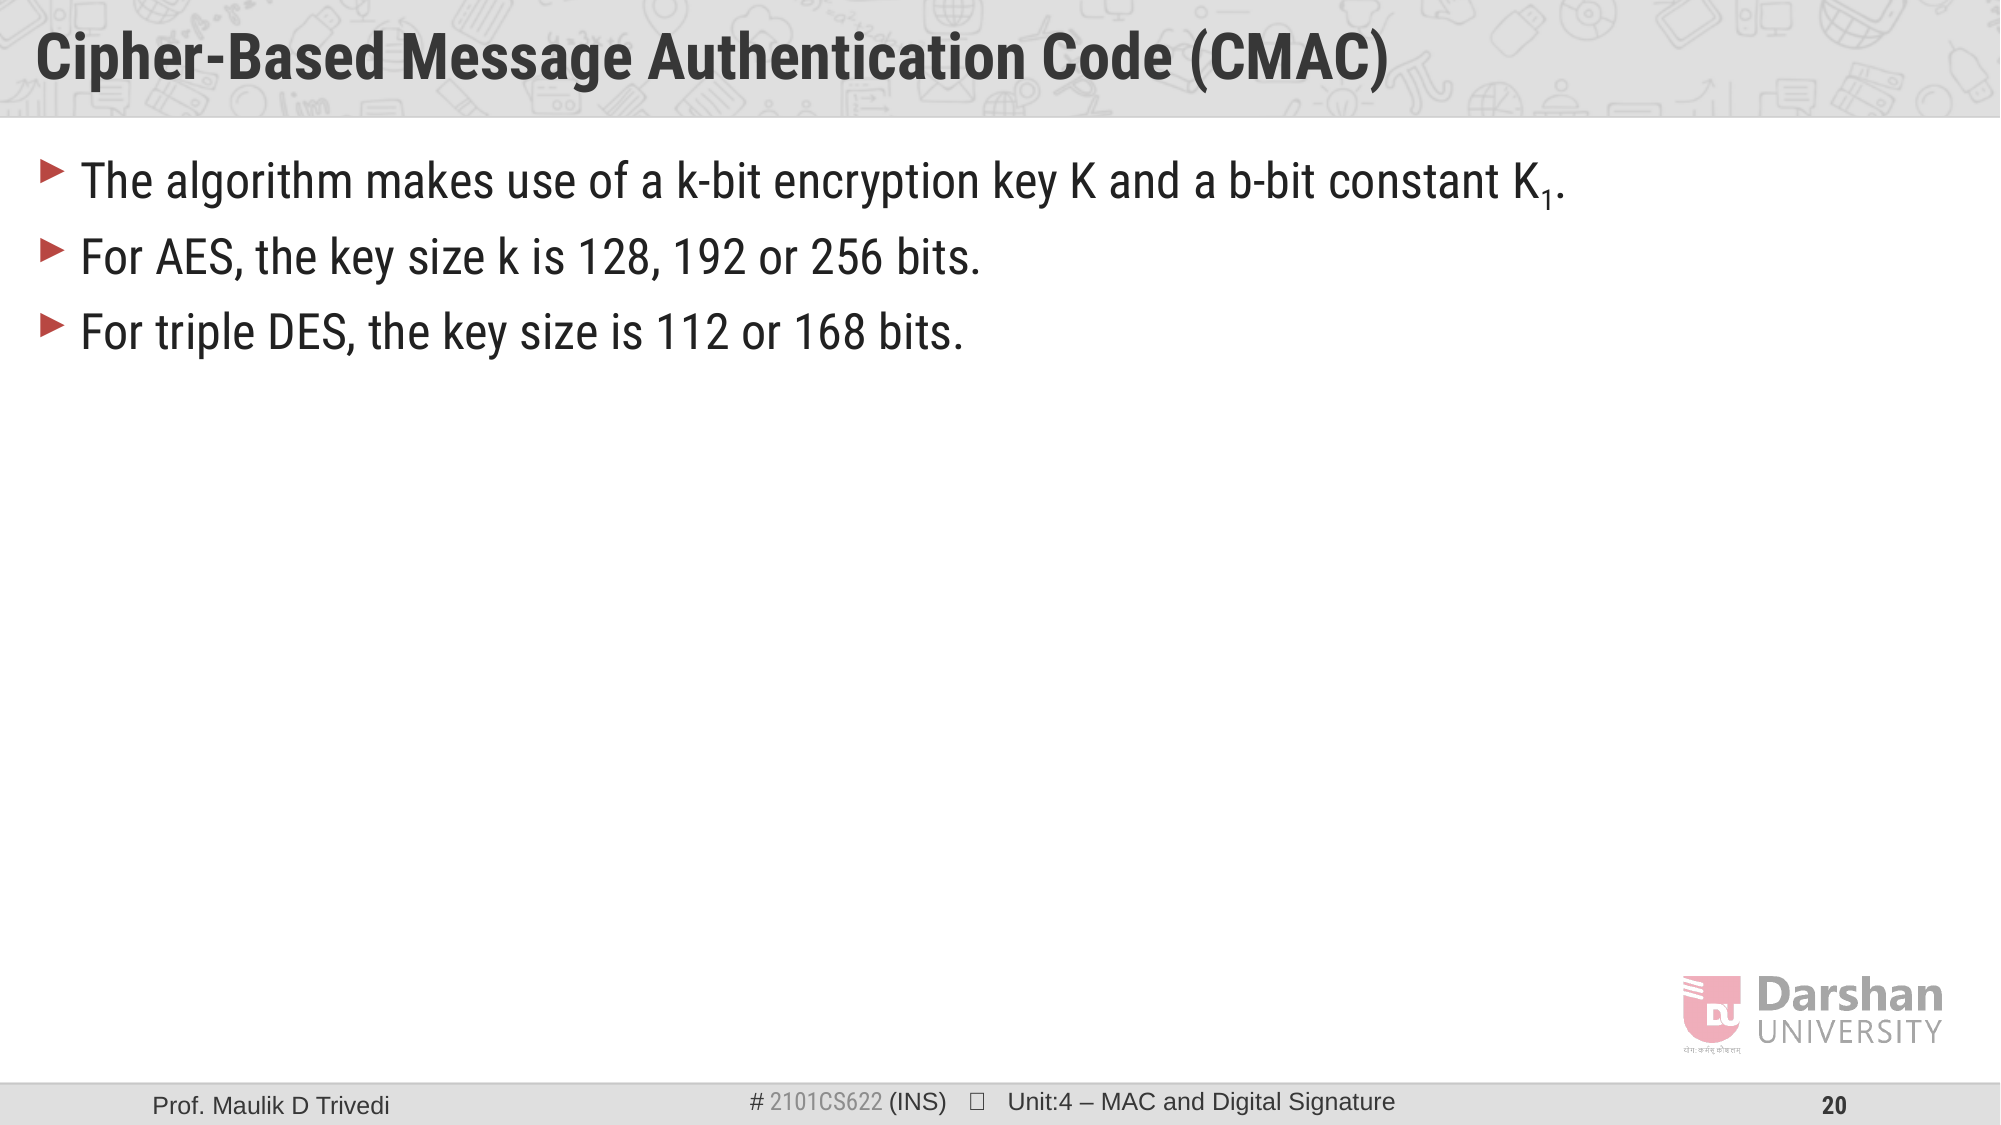

# Cipher-Based Message Authentication Code (CMAC)
The algorithm makes use of a k-bit encryption key K and a b-bit constant K1.
For AES, the key size k is 128, 192 or 256 bits.
For triple DES, the key size is 112 or 168 bits.